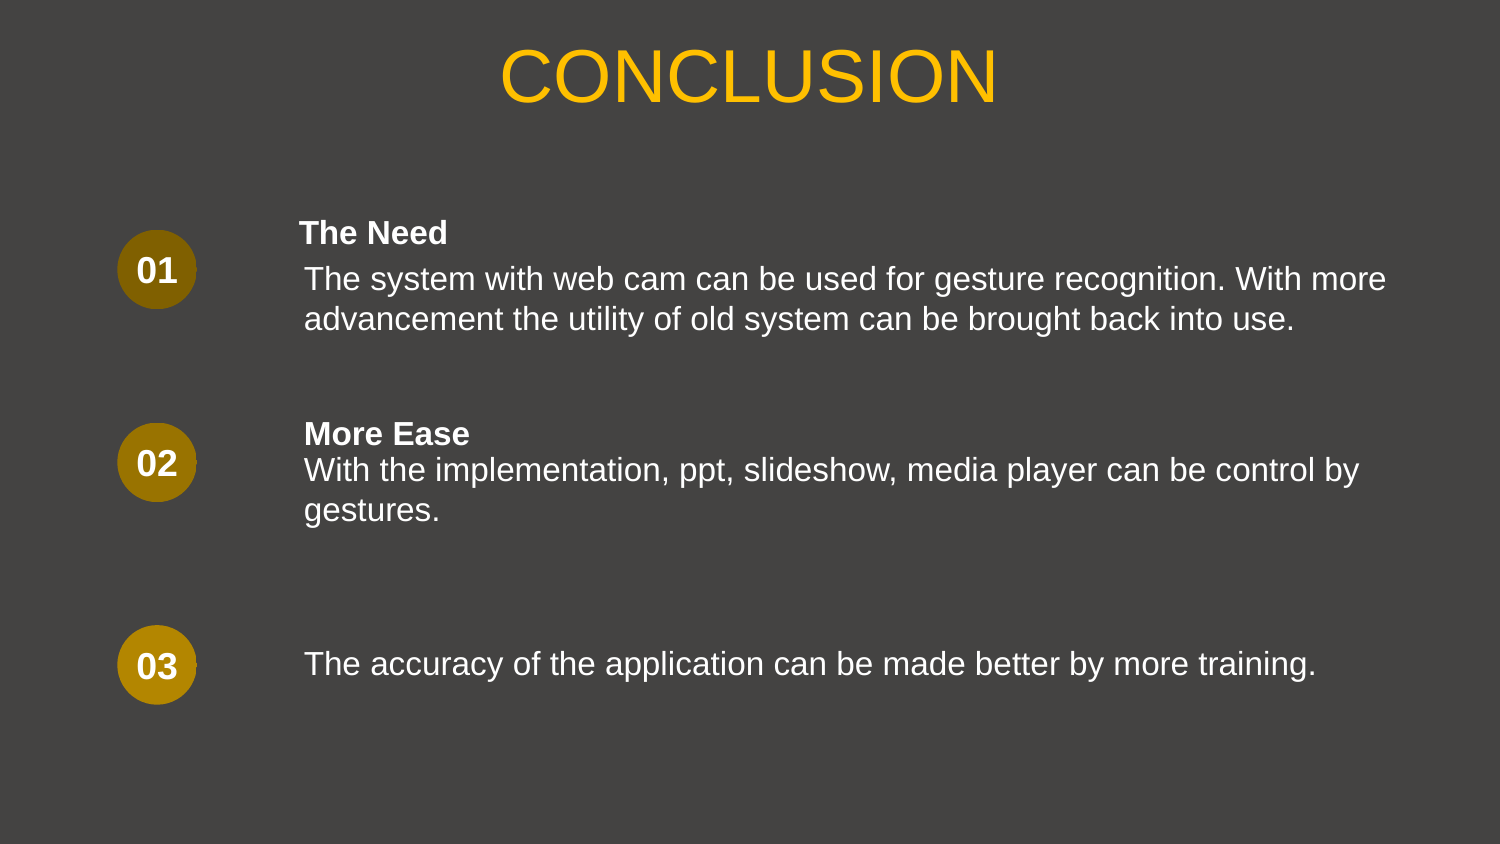

CONCLUSION
The Need

The system with web cam can be used for gesture recognition. With more advancement the utility of old system can be brought back into use.

01
More Ease
With the implementation, ppt, slideshow, media player can be control by gestures.

02

03
The accuracy of the application can be made better by more training.